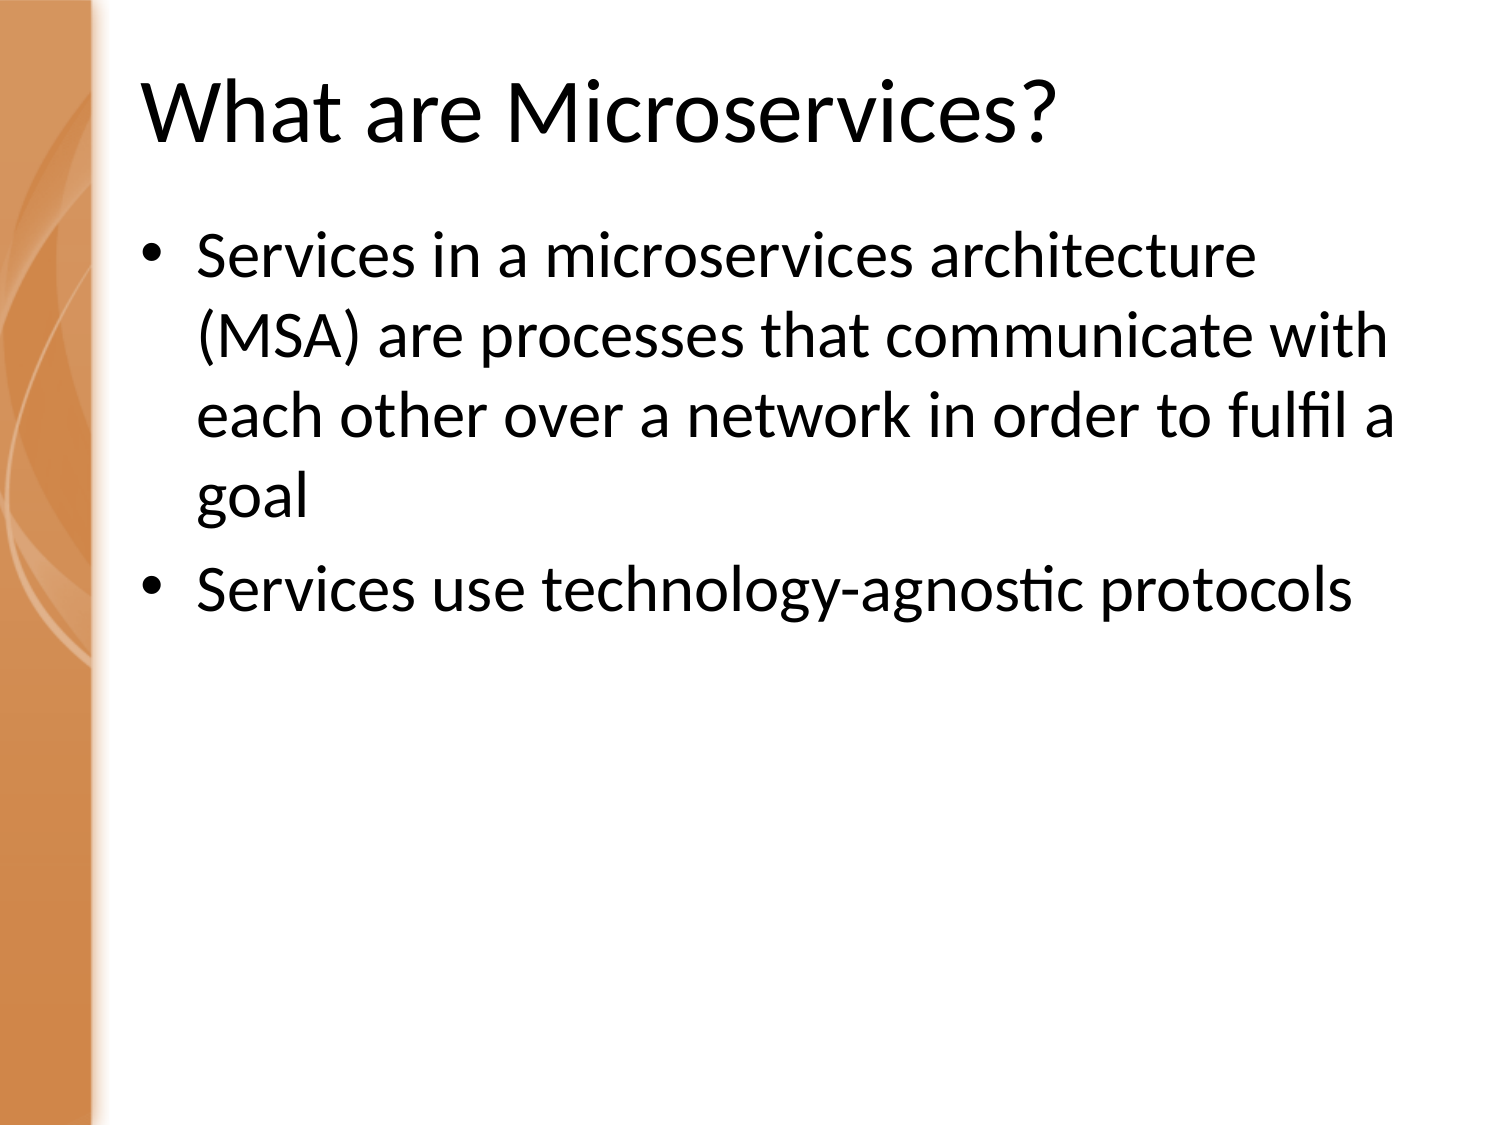

# What are Microservices?
Services in a microservices architecture (MSA) are processes that communicate with each other over a network in order to fulfil a goal
Services use technology-agnostic protocols